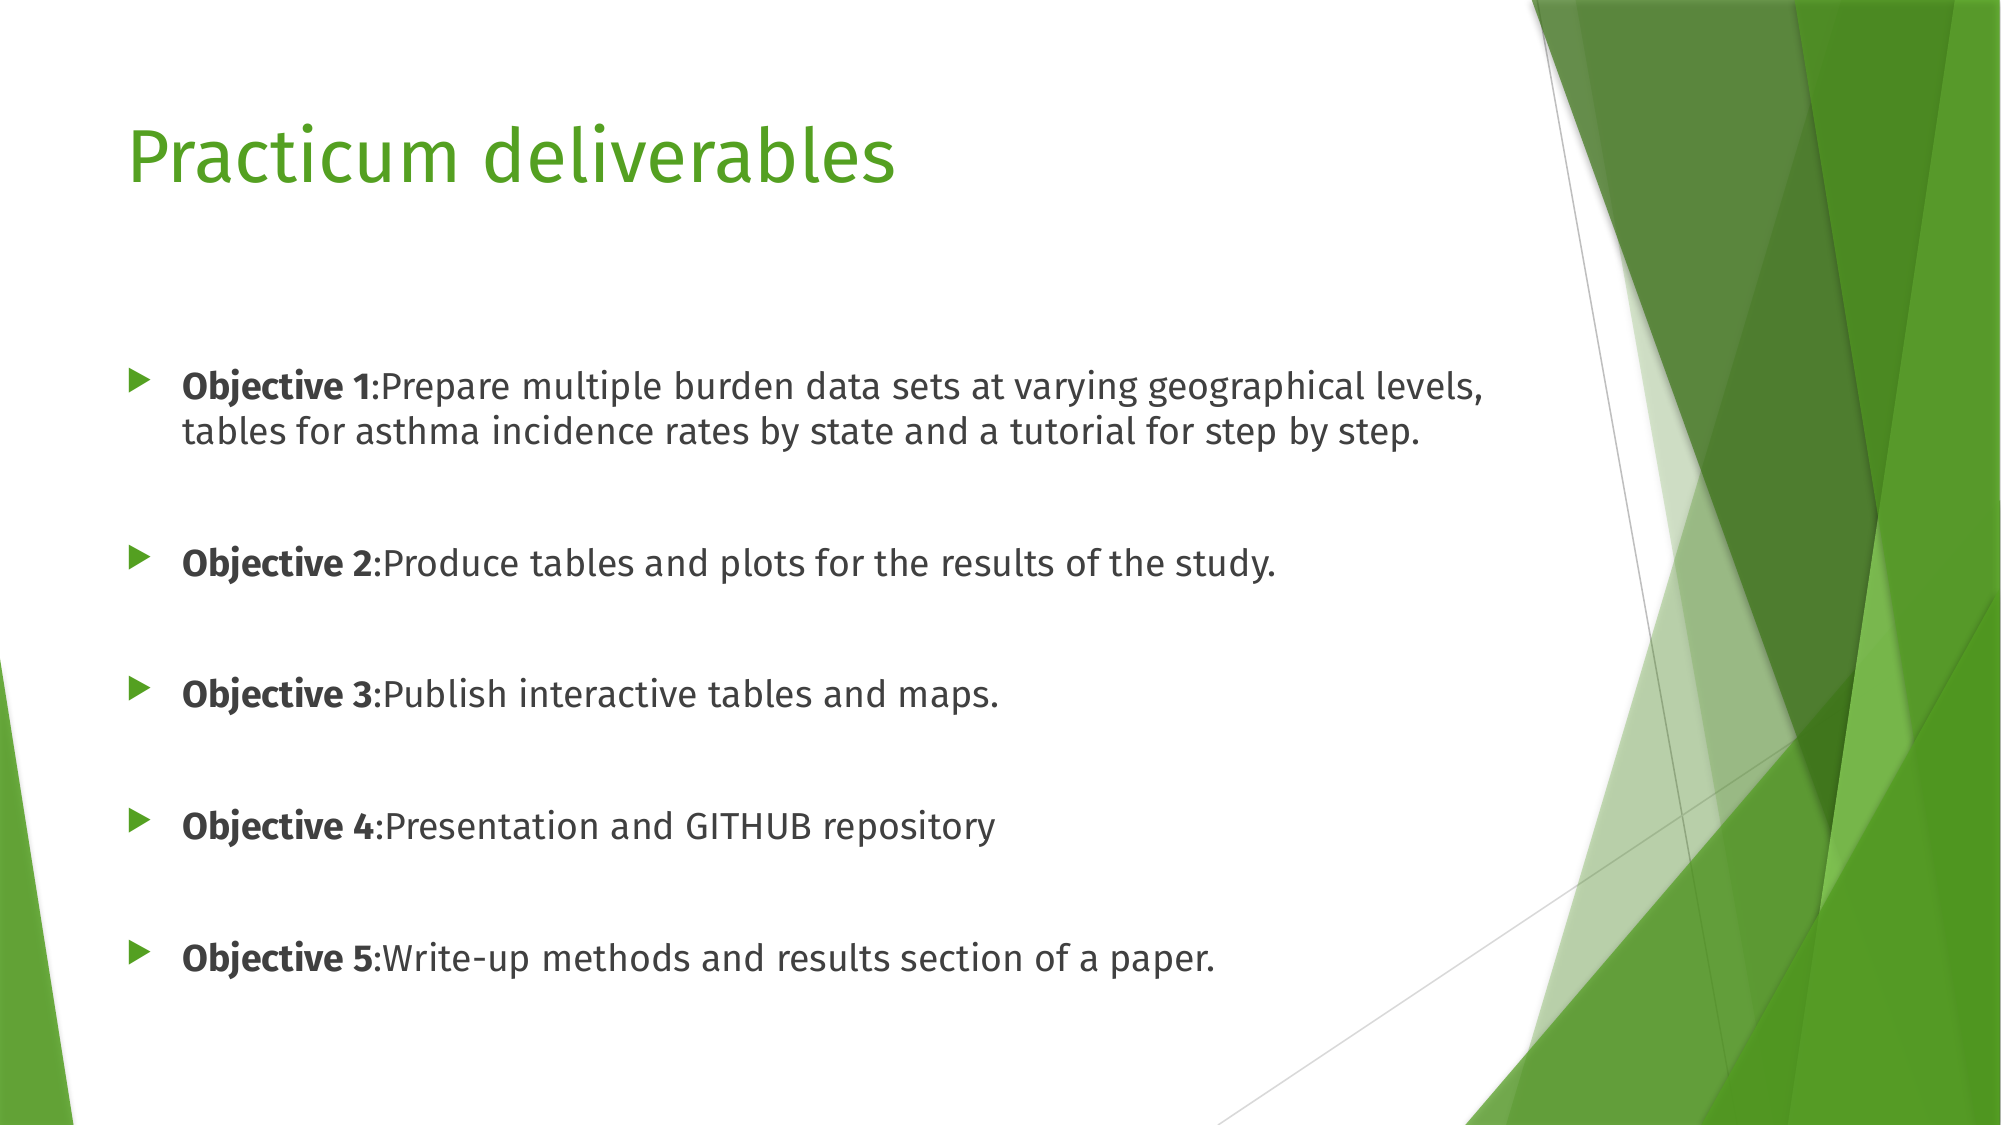

# Practicum deliverables
Objective 1:Prepare multiple burden data sets at varying geographical levels, tables for asthma incidence rates by state and a tutorial for step by step.

Objective 2:Produce tables and plots for the results of the study.

Objective 3:Publish interactive tables and maps.

Objective 4:Presentation and GITHUB repository

Objective 5:Write-up methods and results section of a paper.